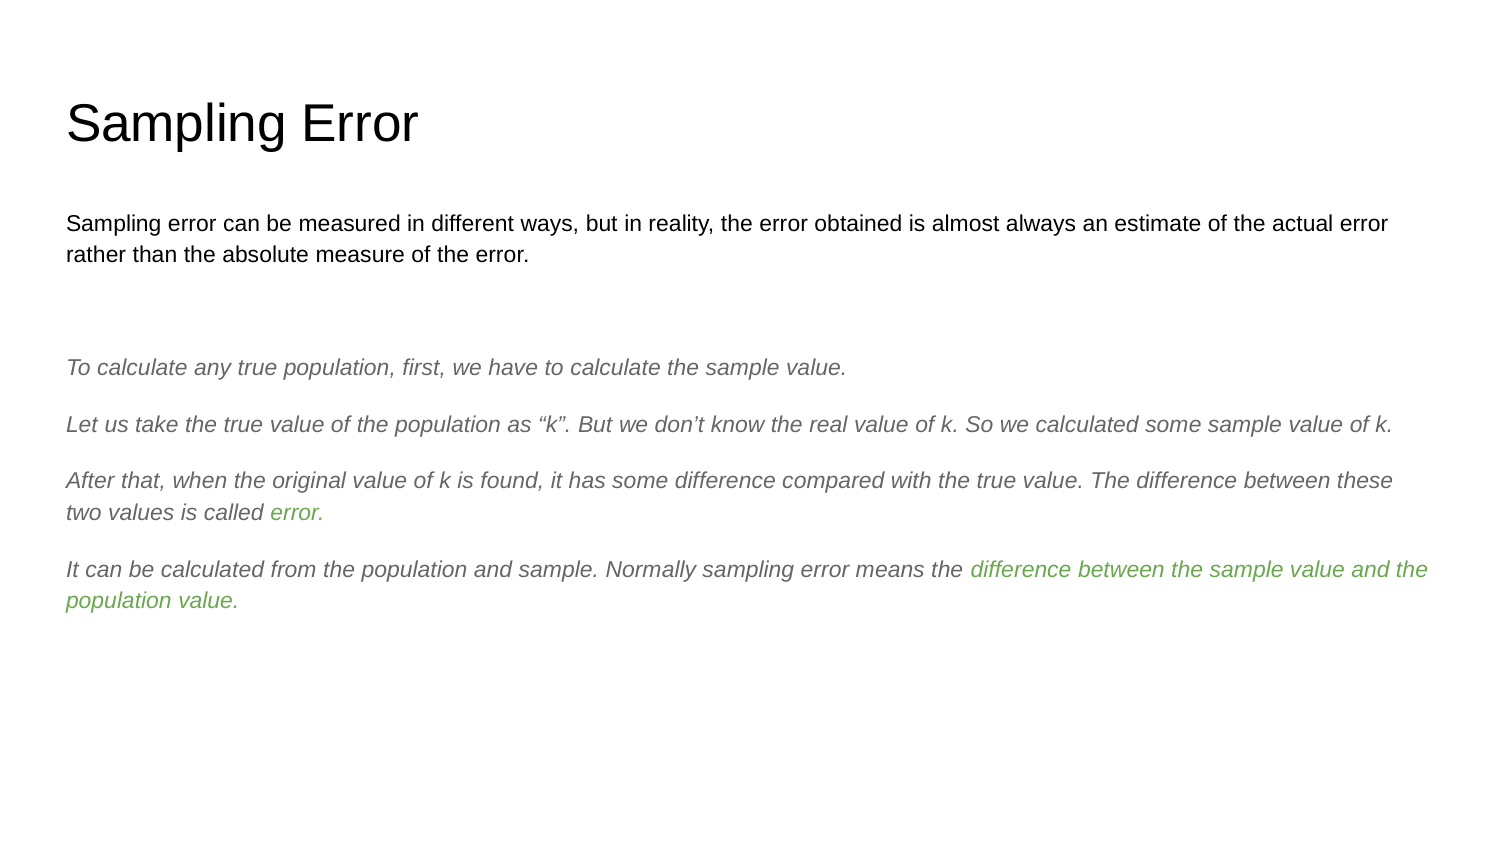

# Sampling Error
Sampling error can be measured in different ways, but in reality, the error obtained is almost always an estimate of the actual error rather than the absolute measure of the error.

To calculate any true population, first, we have to calculate the sample value.
Let us take the true value of the population as “k”. But we don’t know the real value of k. So we calculated some sample value of k.
After that, when the original value of k is found, it has some difference compared with the true value. The difference between these two values is called error.
It can be calculated from the population and sample. Normally sampling error means the difference between the sample value and the population value.